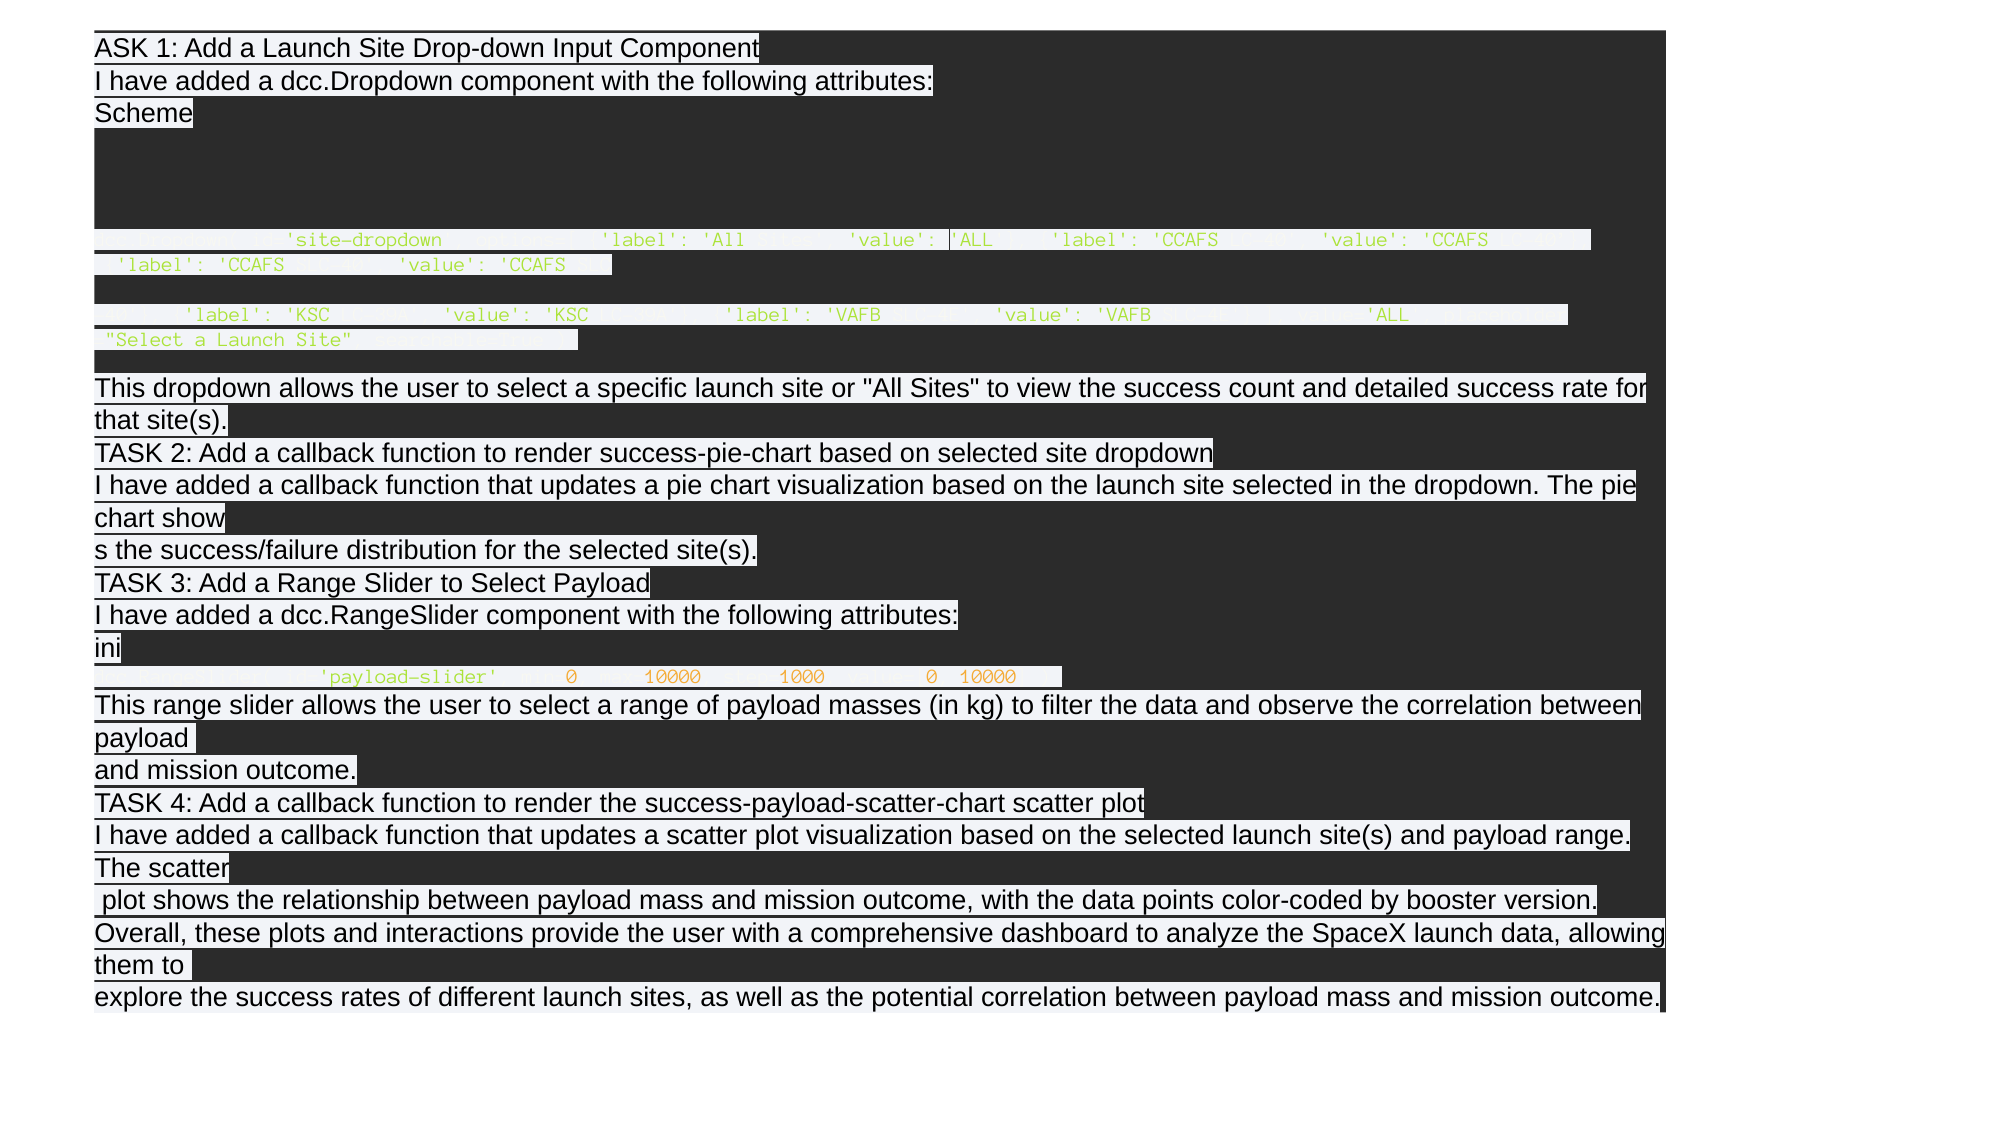

# ASK 1: Add a Launch Site Drop-down Input Component I have added a dcc.Dropdown component with the following attributes:
Scheme
dcc.Dropdown( id='site-dropdown', options=[ {'label': 'All Sites', 'value': 'ALL'}, {'label': 'CCAFS LC-40', 'value': 'CCAFS LC-40’},
 {'label': 'CCAFS SLC-40', 'value': 'CCAFS SLC
-40'}, {'label': 'KSC LC-39A', 'value': 'KSC LC-39A'}, {'label': 'VAFB SLC-4E', 'value': 'VAFB SLC-4E'} ], value='ALL', placeholder
="Select a Launch Site", searchable=True )
This dropdown allows the user to select a specific launch site or "All Sites" to view the success count and detailed success rate for that site(s).
TASK 2: Add a callback function to render success-pie-chart based on selected site dropdown
I have added a callback function that updates a pie chart visualization based on the launch site selected in the dropdown. The pie chart show
s the success/failure distribution for the selected site(s).
TASK 3: Add a Range Slider to Select Payload
I have added a dcc.RangeSlider component with the following attributes:
ini
dcc.RangeSlider( id='payload-slider', min=0, max=10000, step=1000, value=[0, 10000] )
This range slider allows the user to select a range of payload masses (in kg) to filter the data and observe the correlation between payload
and mission outcome.
TASK 4: Add a callback function to render the success-payload-scatter-chart scatter plot
I have added a callback function that updates a scatter plot visualization based on the selected launch site(s) and payload range. The scatter
 plot shows the relationship between payload mass and mission outcome, with the data points color-coded by booster version.
Overall, these plots and interactions provide the user with a comprehensive dashboard to analyze the SpaceX launch data, allowing them to
explore the success rates of different launch sites, as well as the potential correlation between payload mass and mission outcome.